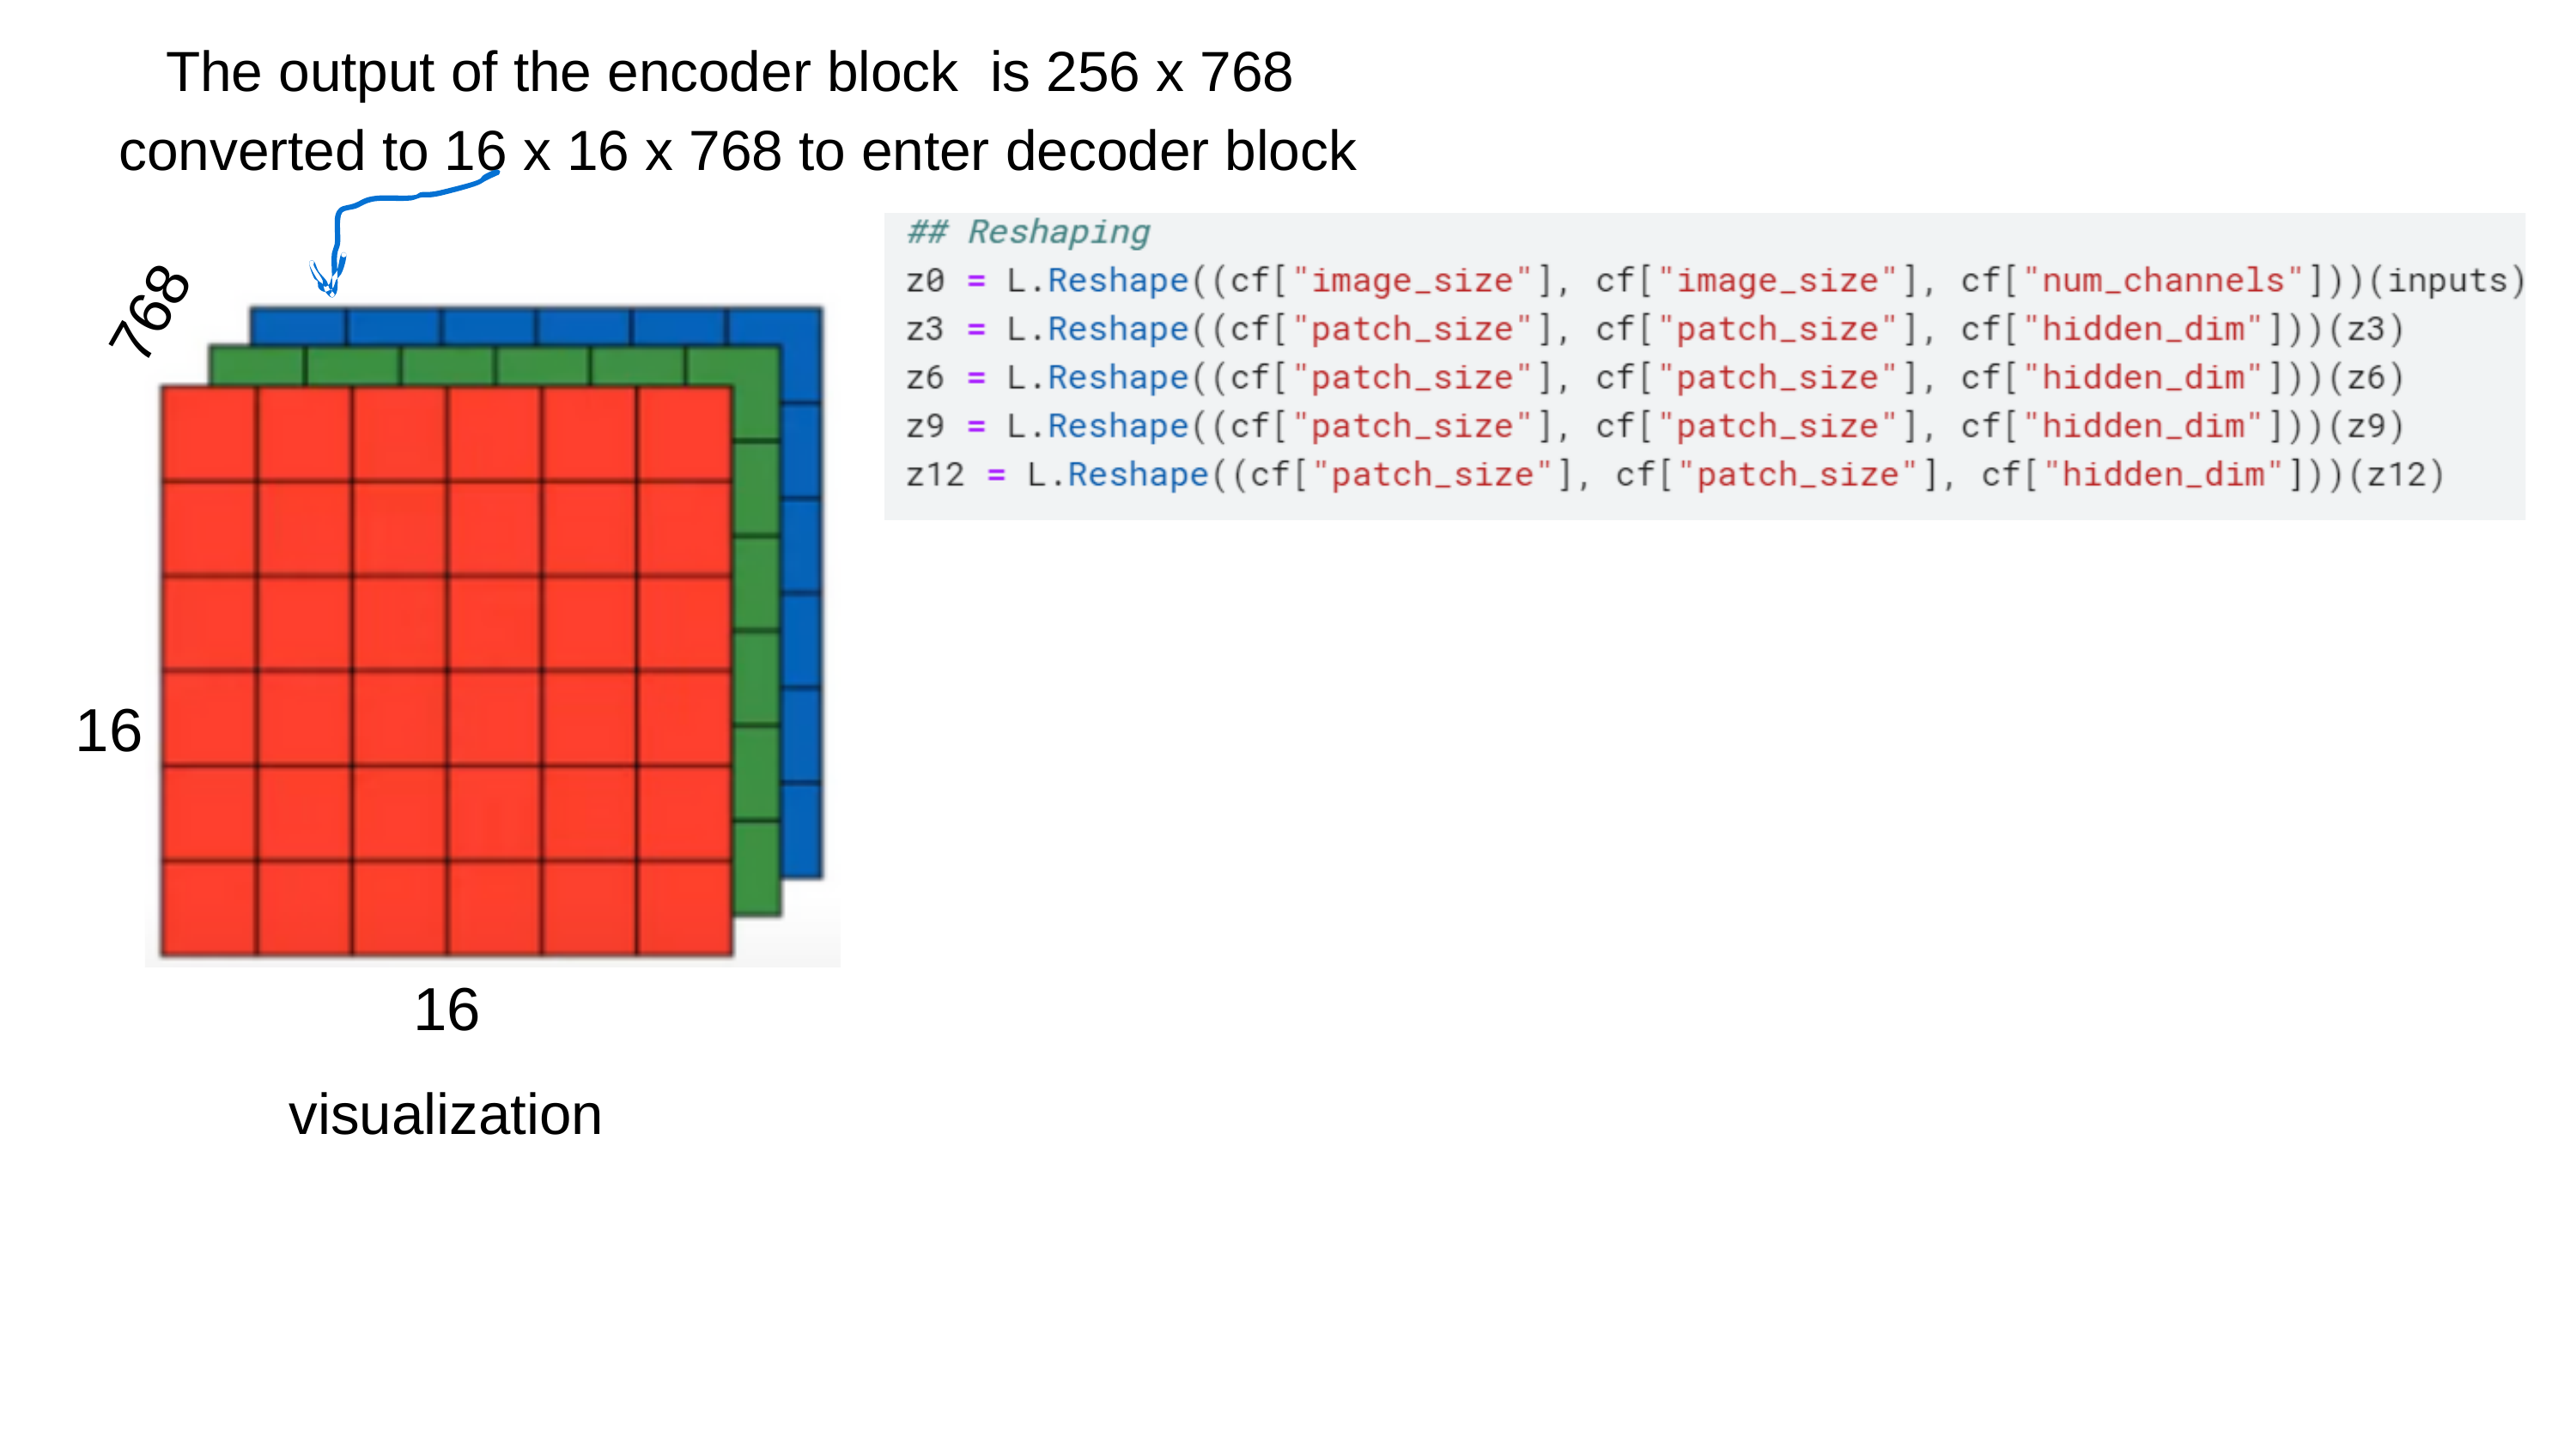

The output of the encoder block  is 256 x 768
converted to 16 x 16 x 768 to enter decoder block

768

16
16
visualization